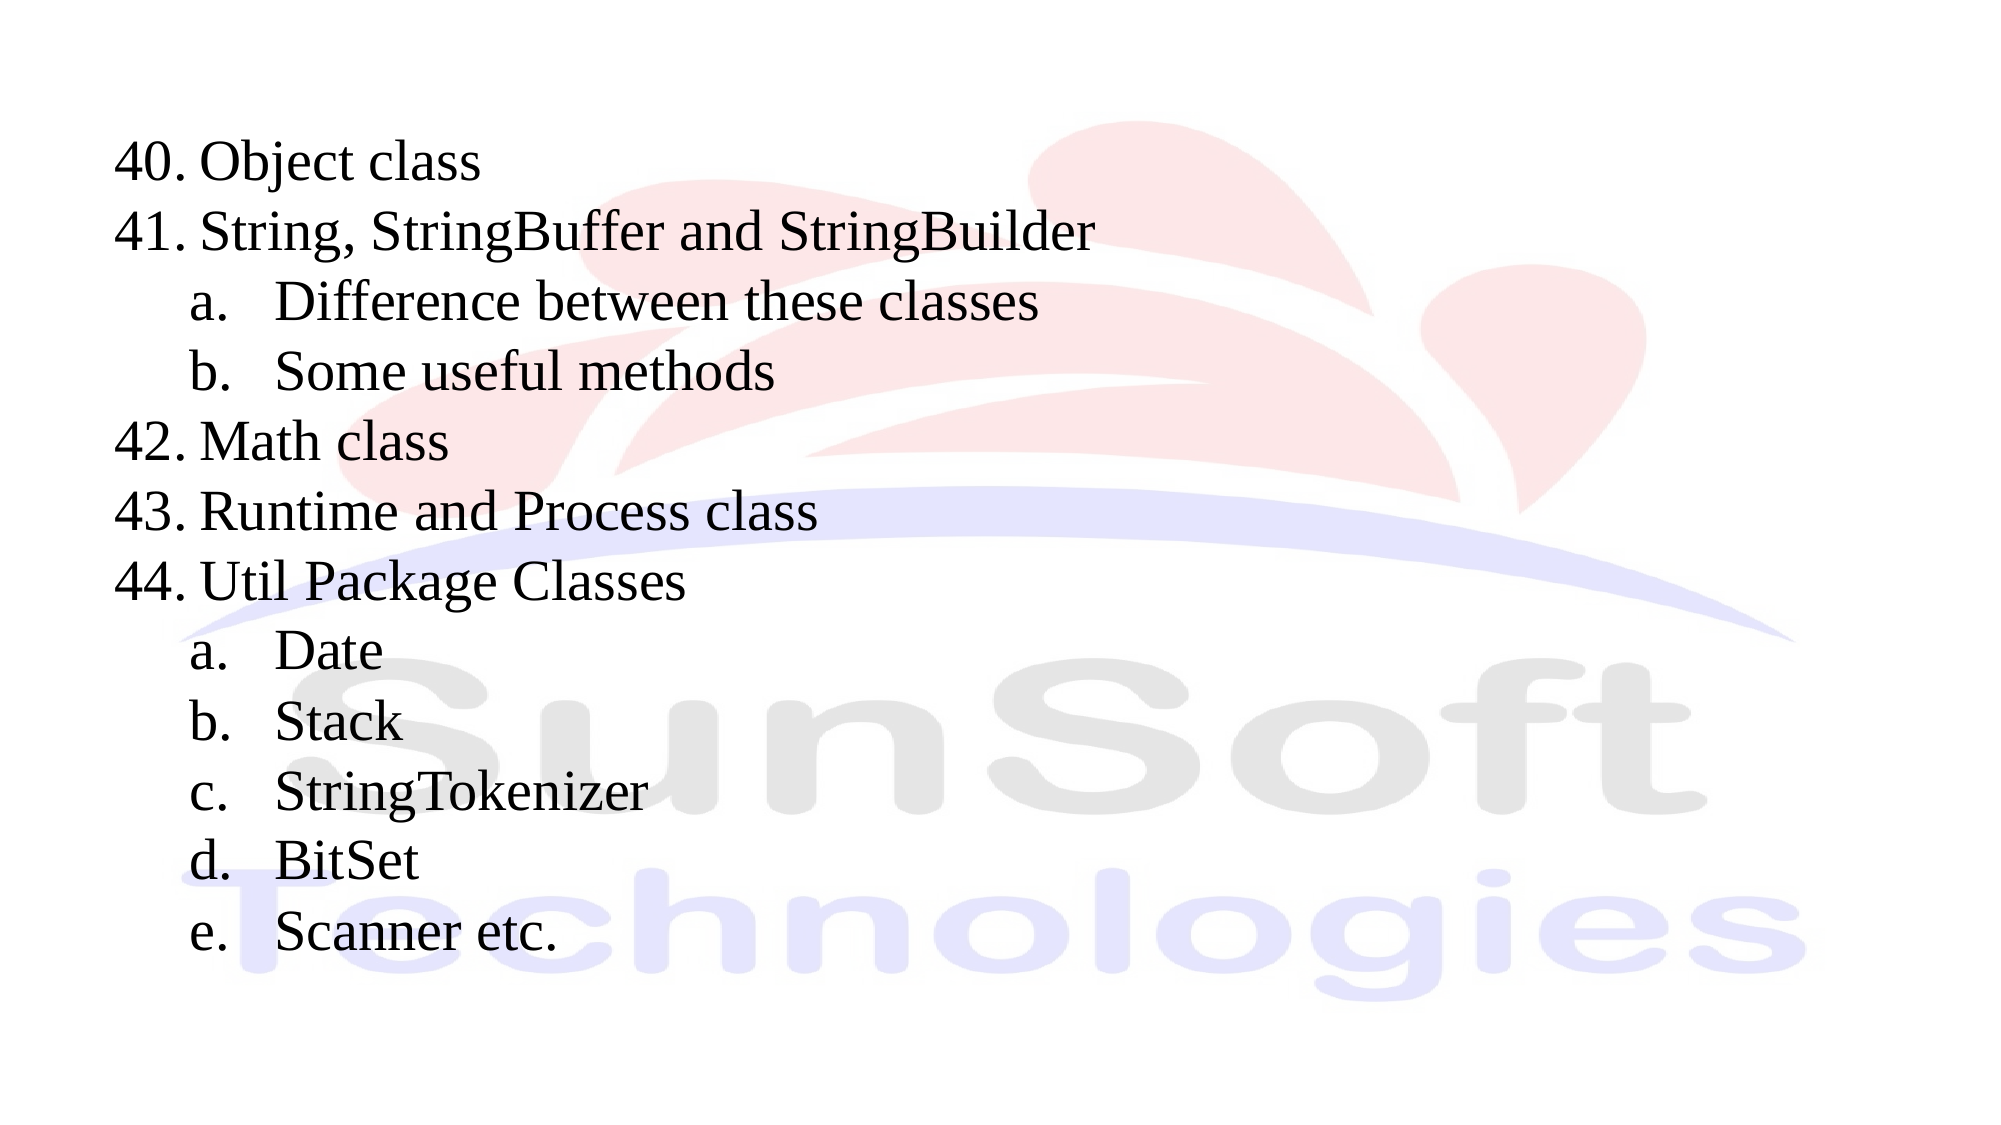

Object class
String, StringBuffer and StringBuilder
Difference between these classes
Some useful methods
Math class
Runtime and Process class
Util Package Classes
Date
Stack
StringTokenizer
BitSet
Scanner etc.